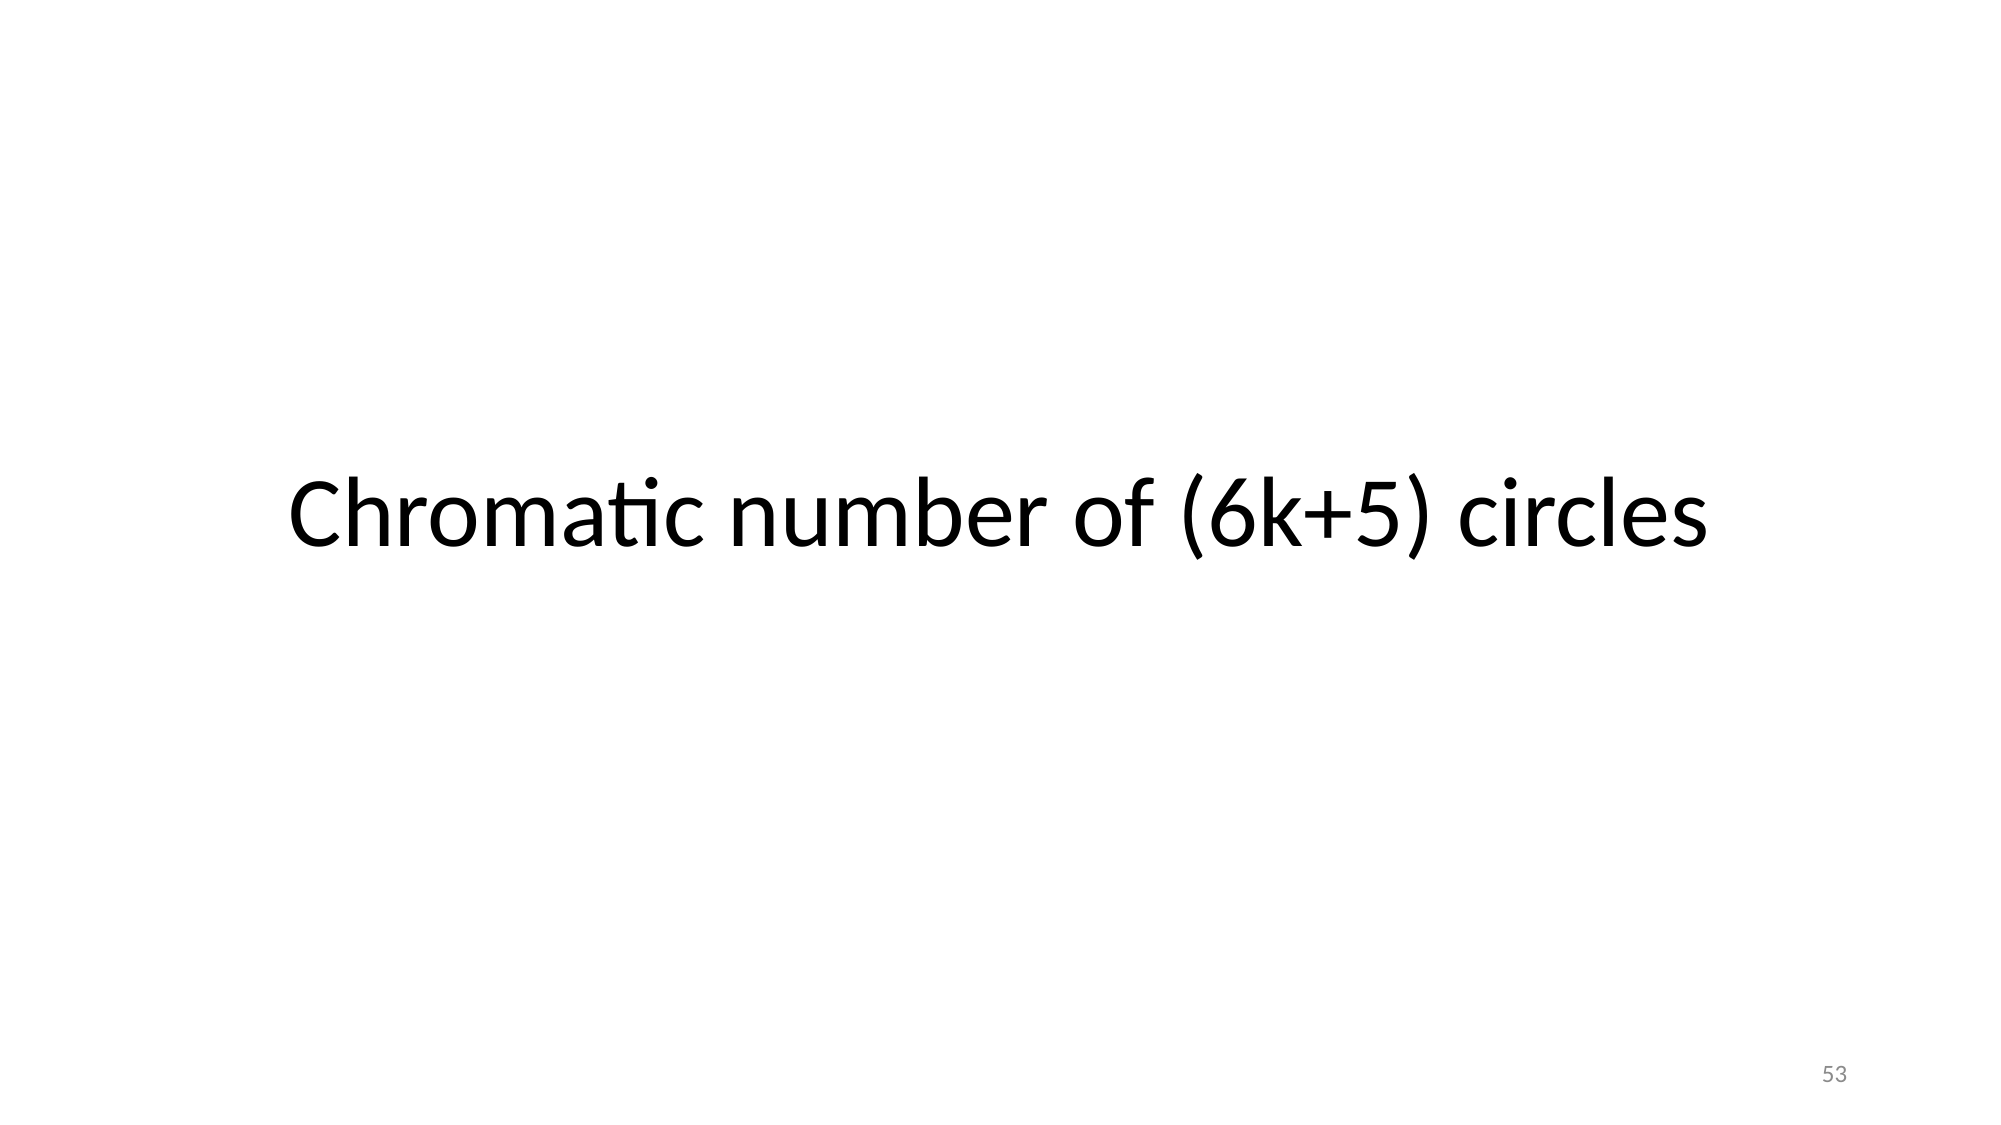

# Chromatic number of (6k+5) circles

53